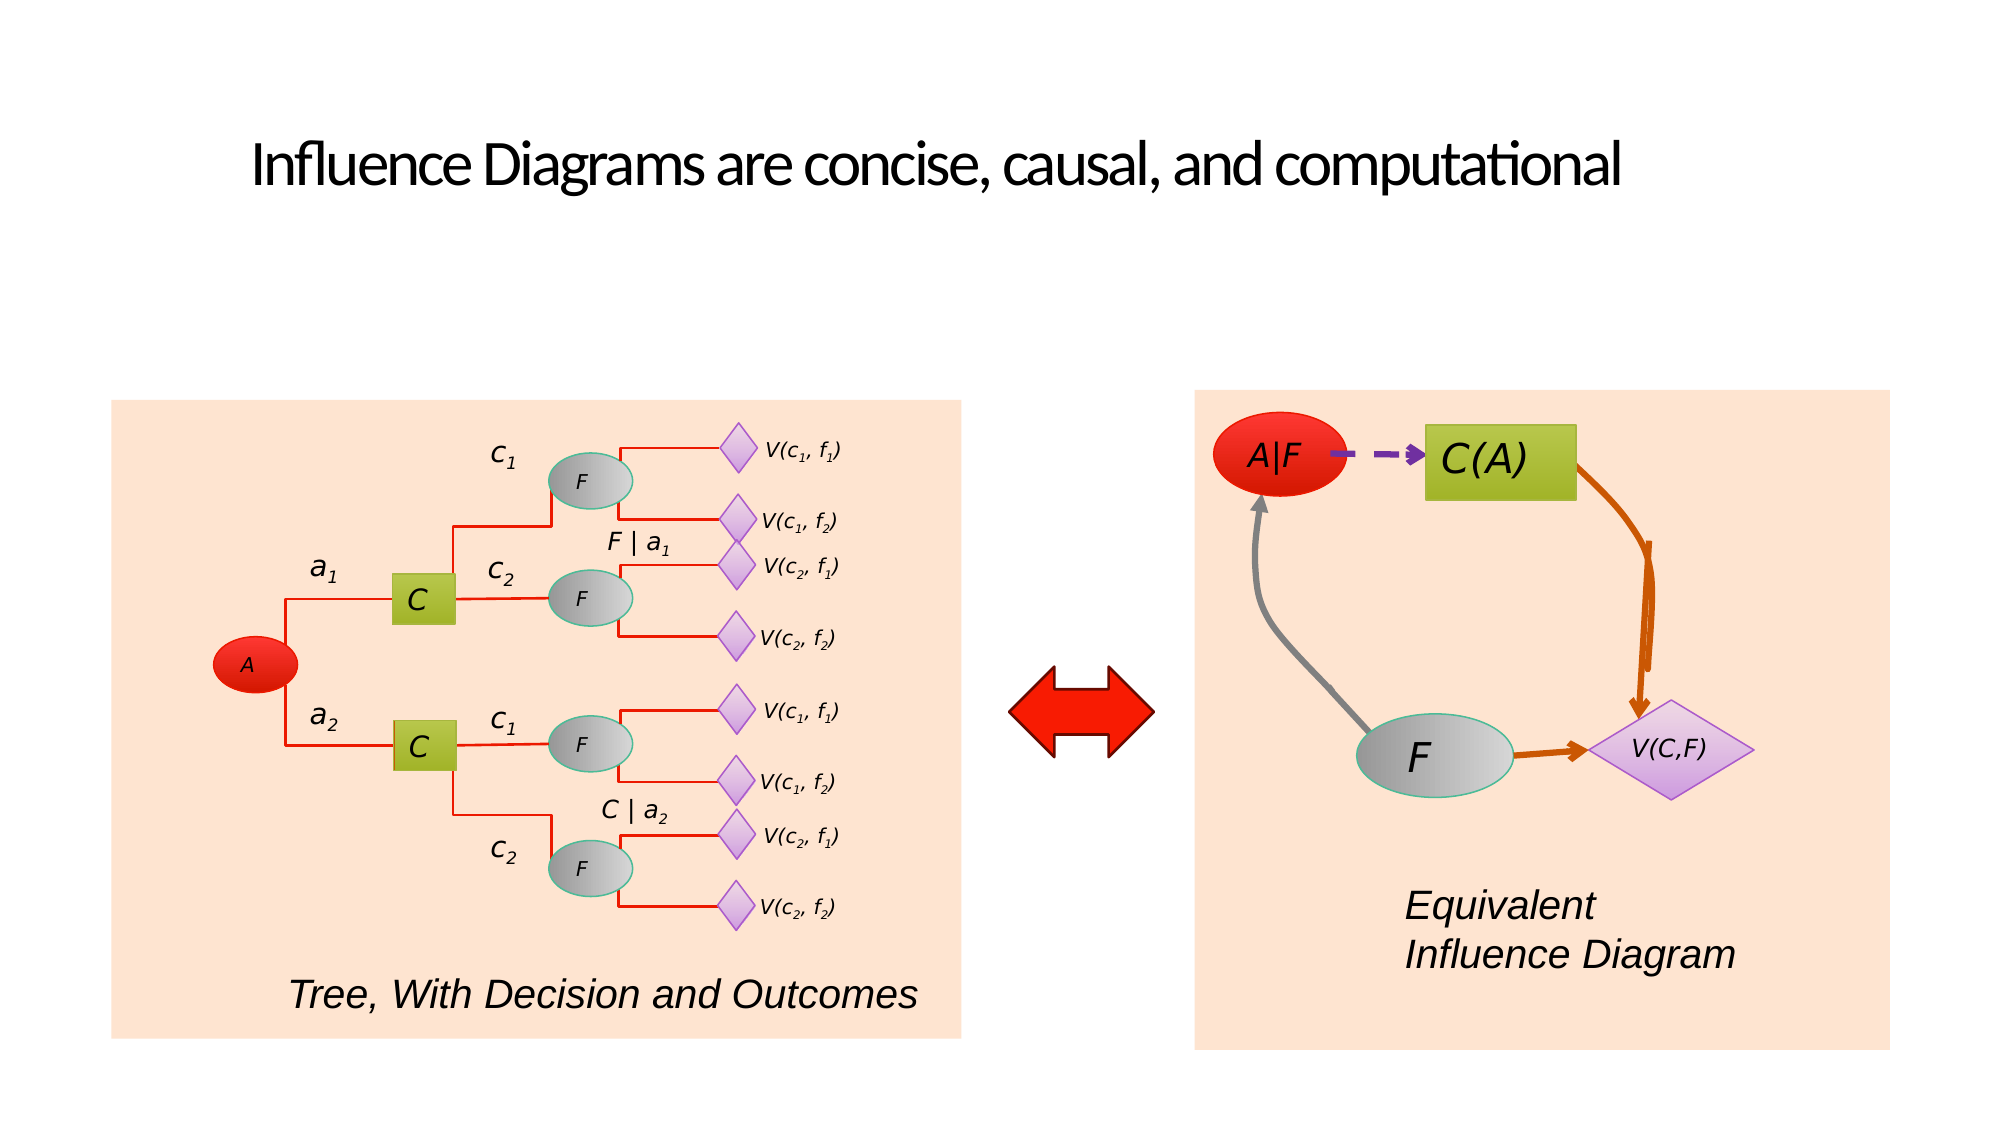

Influence Diagrams are concise, causal, and computational

c1
V(c1, f1)
F

V(c1, f2)
F | a1
a1

c2
V(c2, f1)
C
F

V(c2, f2)
A

a2
V(c1, f1)
c1
C
F

V(c1, f2)
C | a2

V(c2, f1)
c2
F

V(c2, f2)
Tree, With Decision and Outcomes
A|F
C(A)

 F
V(C,F)
Equivalent
Influence Diagram